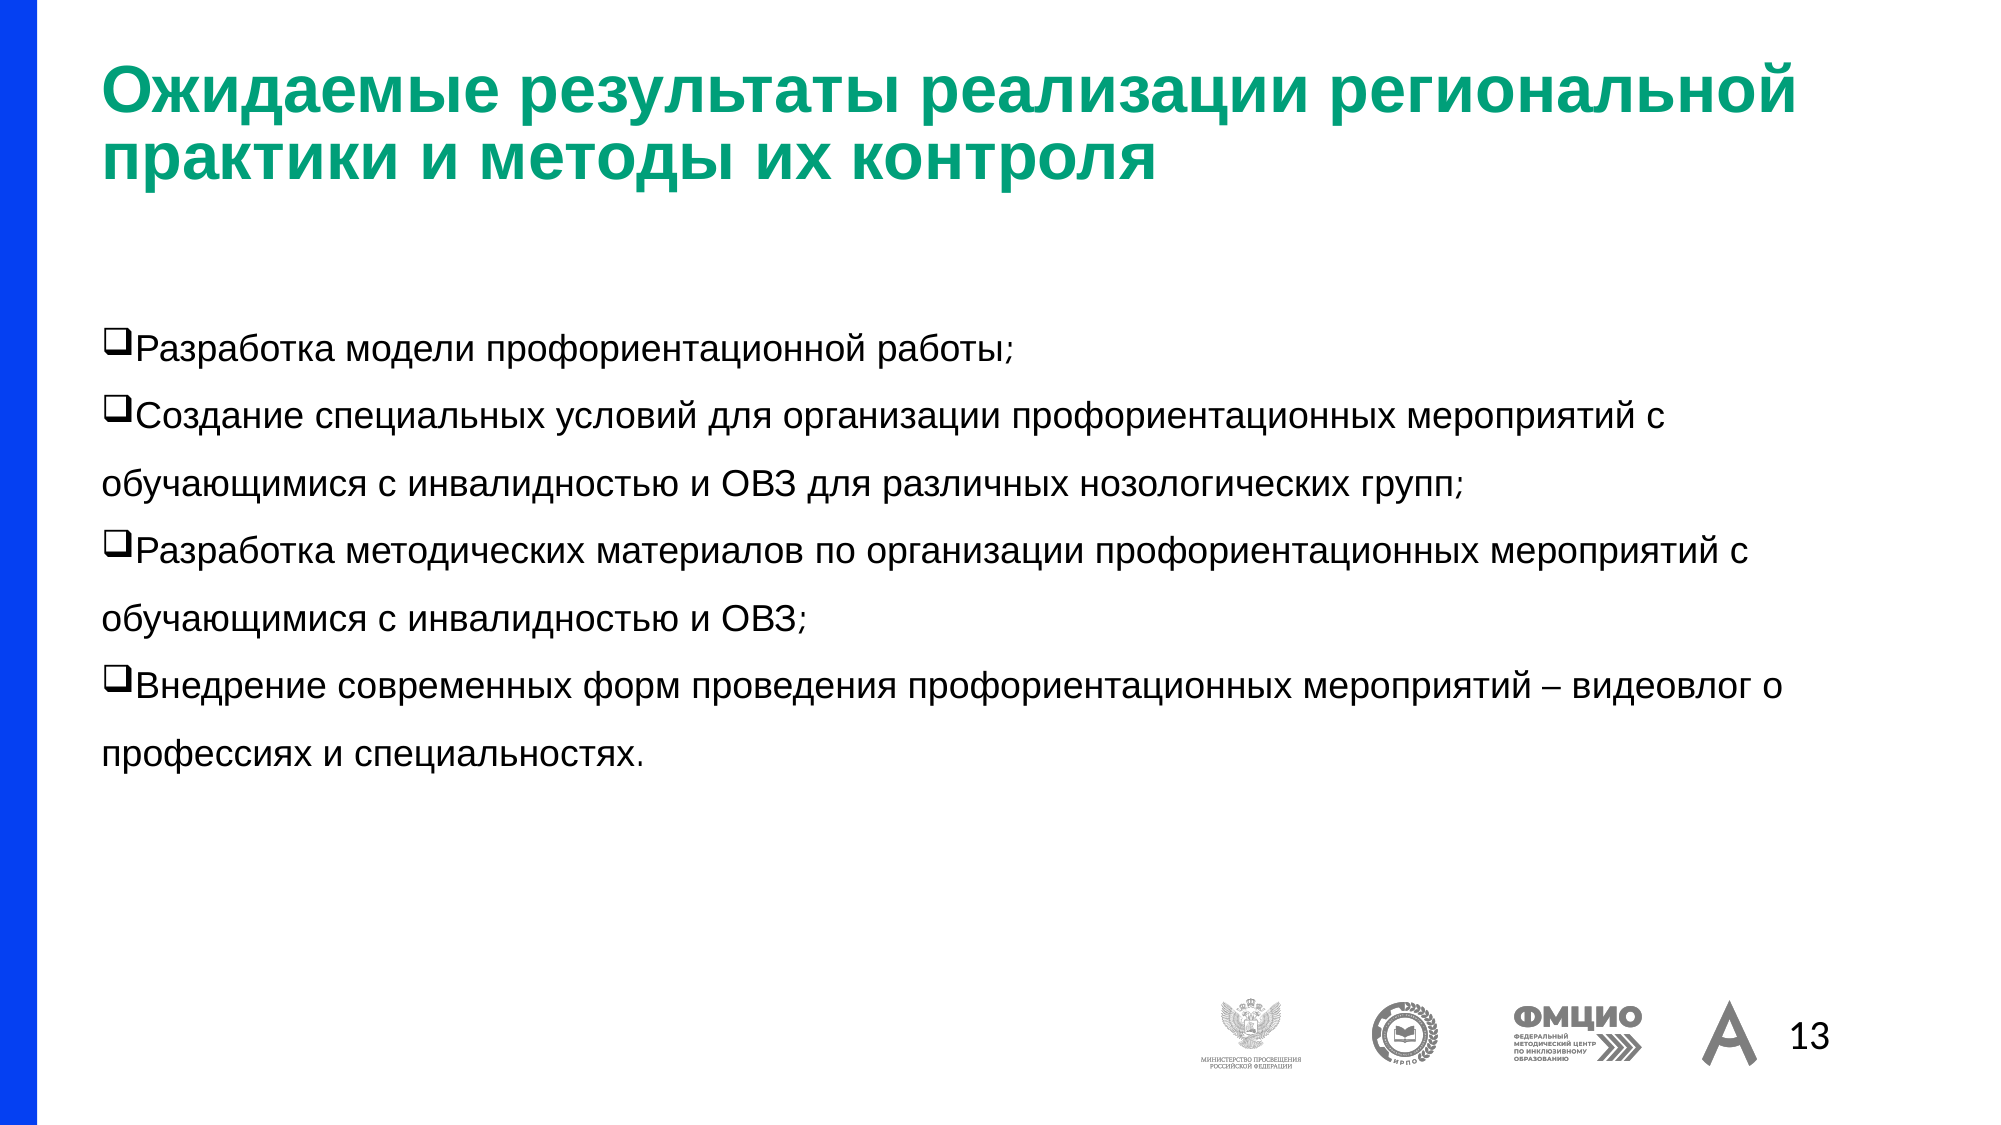

# Ожидаемые результаты реализации региональной практики и методы их контроля
Разработка модели профориентационной работы;
Создание специальных условий для организации профориентационных мероприятий с обучающимися с инвалидностью и ОВЗ для различных нозологических групп;
Разработка методических материалов по организации профориентационных мероприятий с обучающимися с инвалидностью и ОВЗ;
Внедрение современных форм проведения профориентационных мероприятий – видеовлог о профессиях и специальностях.